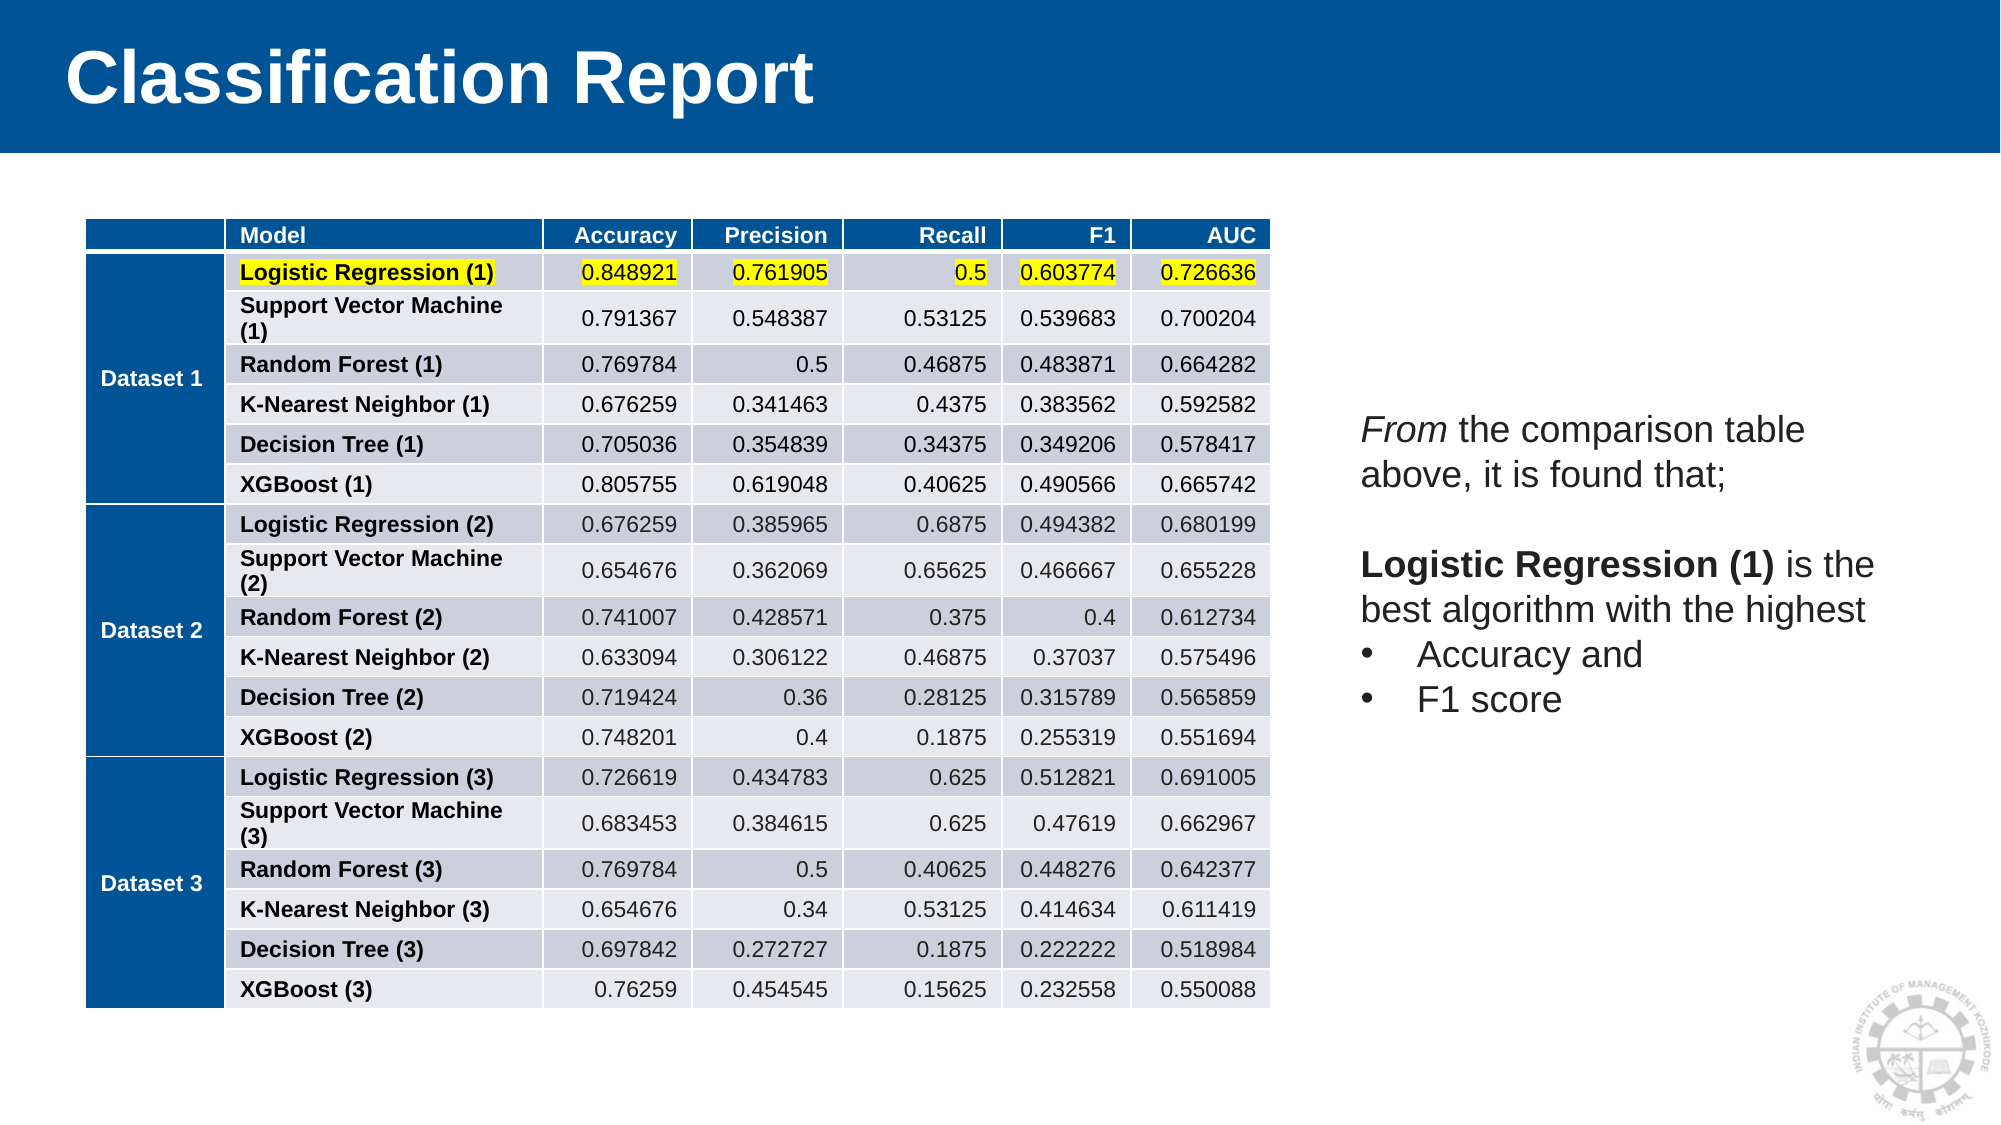

# Classification Report
|  | Model | Accuracy | Precision | Recall | F1 | AUC |
| --- | --- | --- | --- | --- | --- | --- |
| Dataset 1 | Logistic Regression (1) | 0.848921 | 0.761905 | 0.5 | 0.603774 | 0.726636 |
|  | Support Vector Machine (1) | 0.791367 | 0.548387 | 0.53125 | 0.539683 | 0.700204 |
|  | Random Forest (1) | 0.769784 | 0.5 | 0.46875 | 0.483871 | 0.664282 |
|  | K-Nearest Neighbor (1) | 0.676259 | 0.341463 | 0.4375 | 0.383562 | 0.592582 |
|  | Decision Tree (1) | 0.705036 | 0.354839 | 0.34375 | 0.349206 | 0.578417 |
|  | XGBoost (1) | 0.805755 | 0.619048 | 0.40625 | 0.490566 | 0.665742 |
| Dataset 2 | Logistic Regression (2) | 0.676259 | 0.385965 | 0.6875 | 0.494382 | 0.680199 |
|  | Support Vector Machine (2) | 0.654676 | 0.362069 | 0.65625 | 0.466667 | 0.655228 |
|  | Random Forest (2) | 0.741007 | 0.428571 | 0.375 | 0.4 | 0.612734 |
|  | K-Nearest Neighbor (2) | 0.633094 | 0.306122 | 0.46875 | 0.37037 | 0.575496 |
|  | Decision Tree (2) | 0.719424 | 0.36 | 0.28125 | 0.315789 | 0.565859 |
|  | XGBoost (2) | 0.748201 | 0.4 | 0.1875 | 0.255319 | 0.551694 |
| Dataset 3 | Logistic Regression (3) | 0.726619 | 0.434783 | 0.625 | 0.512821 | 0.691005 |
|  | Support Vector Machine (3) | 0.683453 | 0.384615 | 0.625 | 0.47619 | 0.662967 |
|  | Random Forest (3) | 0.769784 | 0.5 | 0.40625 | 0.448276 | 0.642377 |
|  | K-Nearest Neighbor (3) | 0.654676 | 0.34 | 0.53125 | 0.414634 | 0.611419 |
|  | Decision Tree (3) | 0.697842 | 0.272727 | 0.1875 | 0.222222 | 0.518984 |
|  | XGBoost (3) | 0.76259 | 0.454545 | 0.15625 | 0.232558 | 0.550088 |
From the comparison table above, it is found that;

Logistic Regression (1) is the best algorithm with the highest
Accuracy and
F1 score